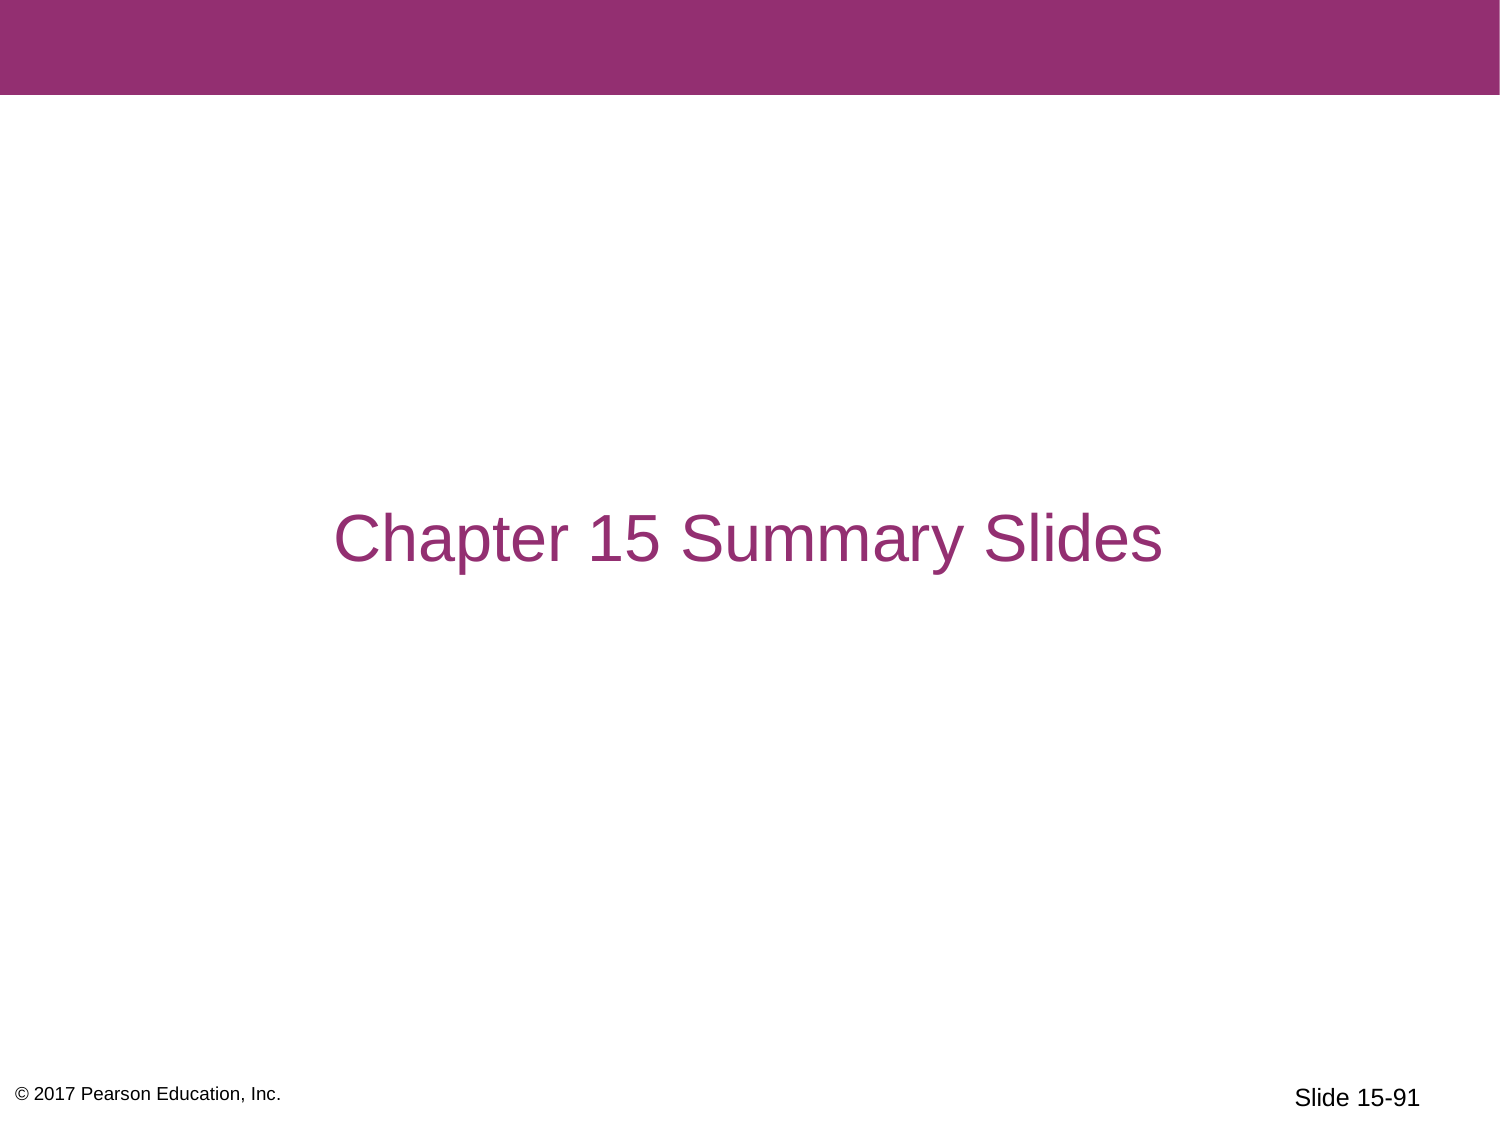

# Chapter 15 Summary Slides
© 2017 Pearson Education, Inc.
Slide 15-91